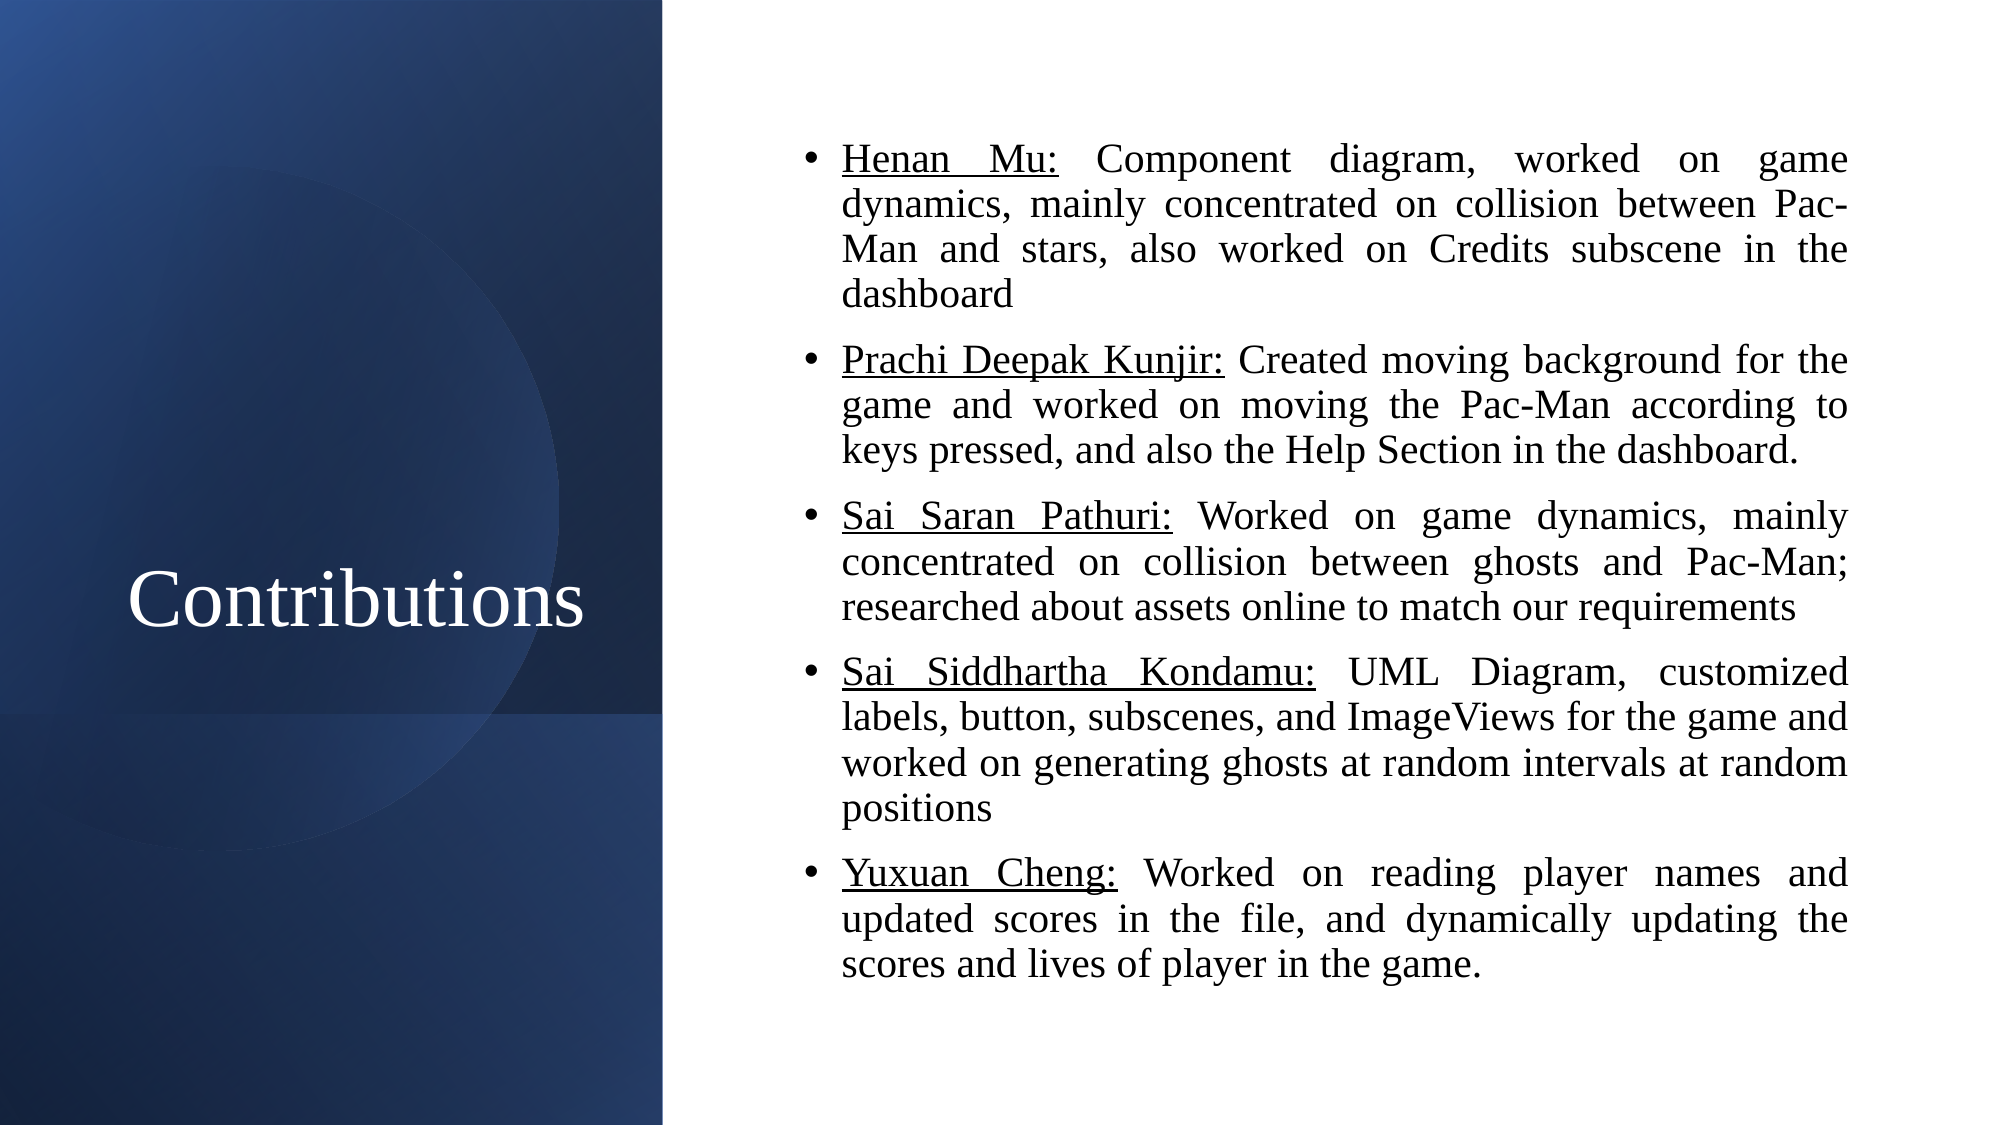

# Contributions
Henan Mu: Component diagram, worked on game dynamics, mainly concentrated on collision between Pac-Man and stars, also worked on Credits subscene in the dashboard
Prachi Deepak Kunjir: Created moving background for the game and worked on moving the Pac-Man according to keys pressed, and also the Help Section in the dashboard.
Sai Saran Pathuri: Worked on game dynamics, mainly concentrated on collision between ghosts and Pac-Man; researched about assets online to match our requirements
Sai Siddhartha Kondamu: UML Diagram, customized labels, button, subscenes, and ImageViews for the game and worked on generating ghosts at random intervals at random positions
Yuxuan Cheng: Worked on reading player names and updated scores in the file, and dynamically updating the scores and lives of player in the game.